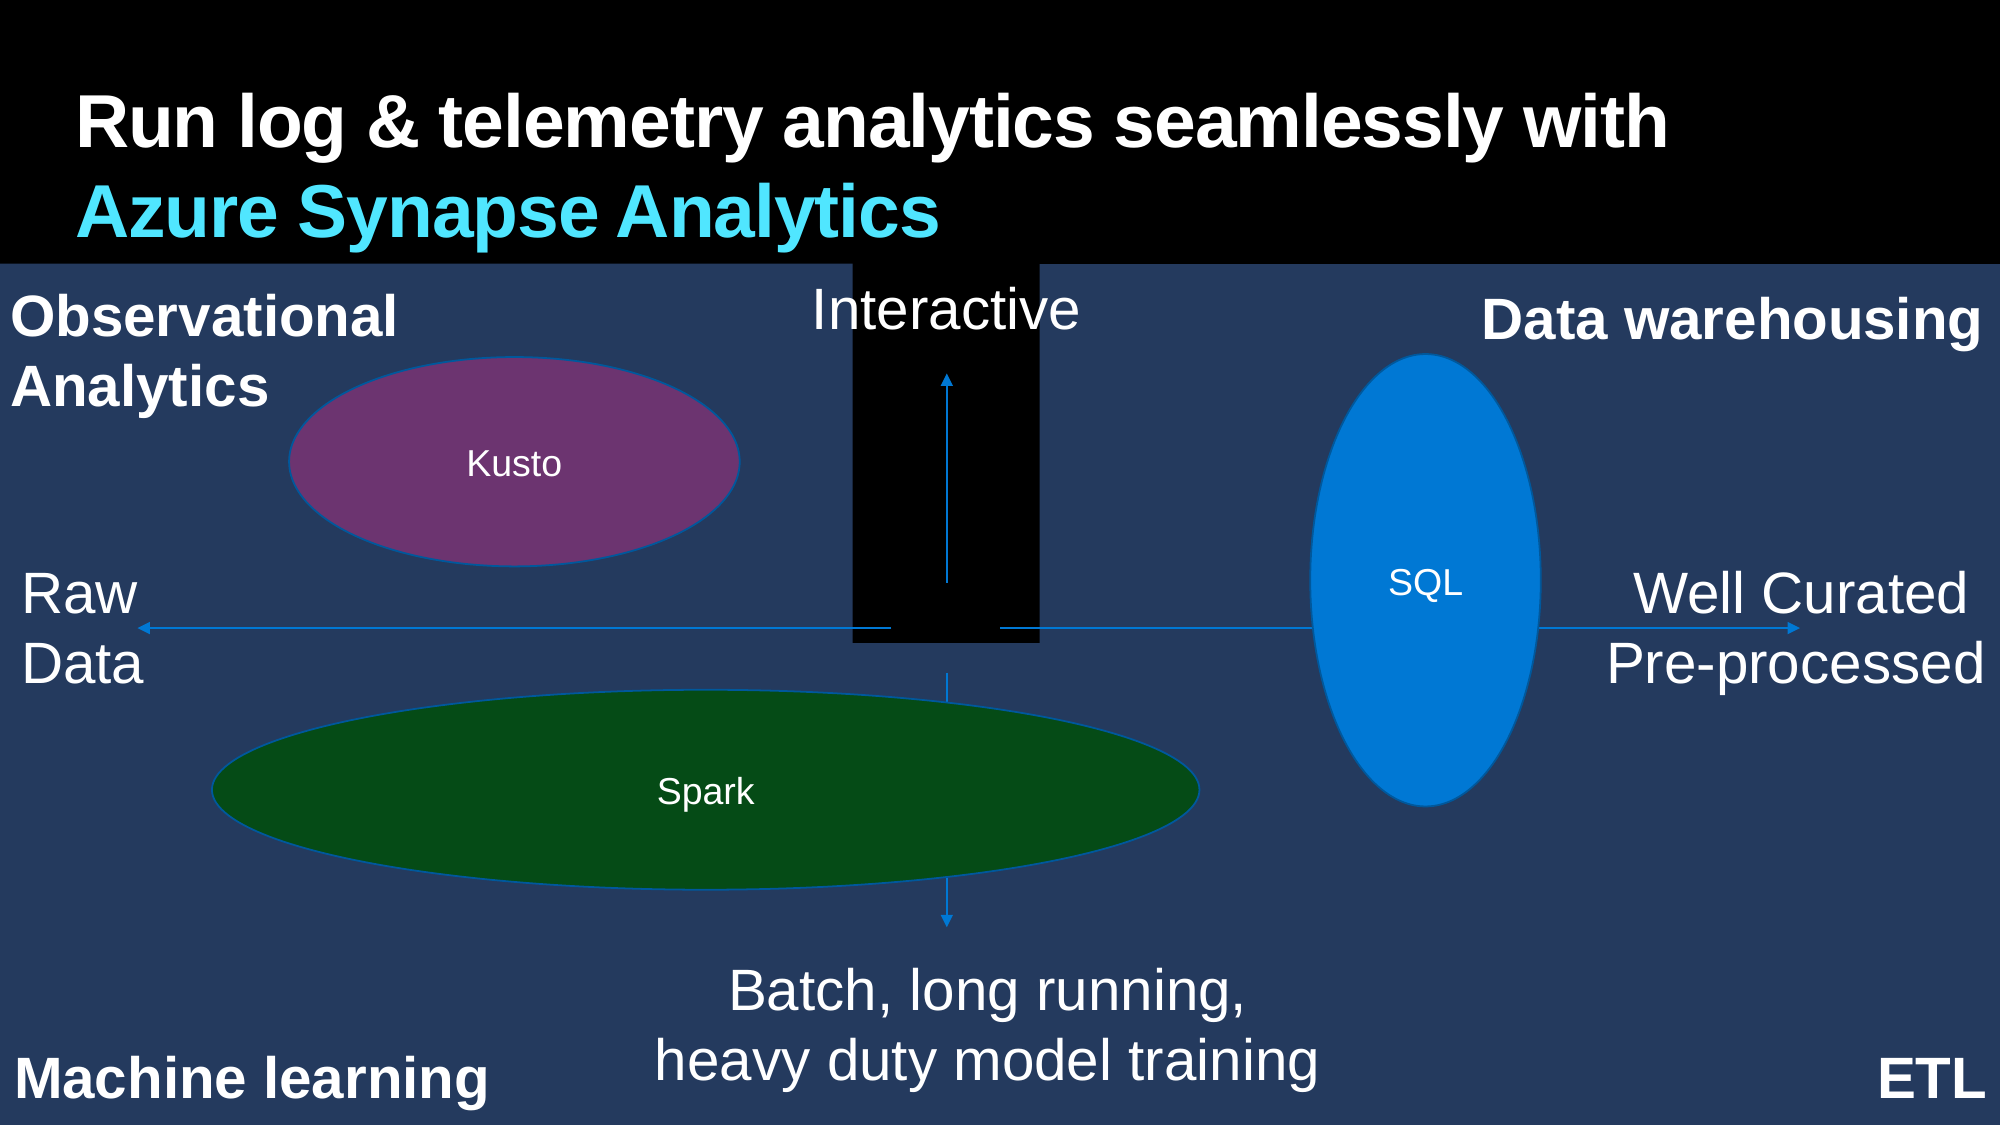

# Run log & telemetry analytics seamlessly with Azure Synapse Analytics

Observational Analytics

Data warehousing
Referential
Integrity
Transactions
Interactive
SQL
Kusto
Well Curated
Pre-processed
Raw
Data

Machine learning
Spark
Batch, long running,
heavy duty model training
ETL